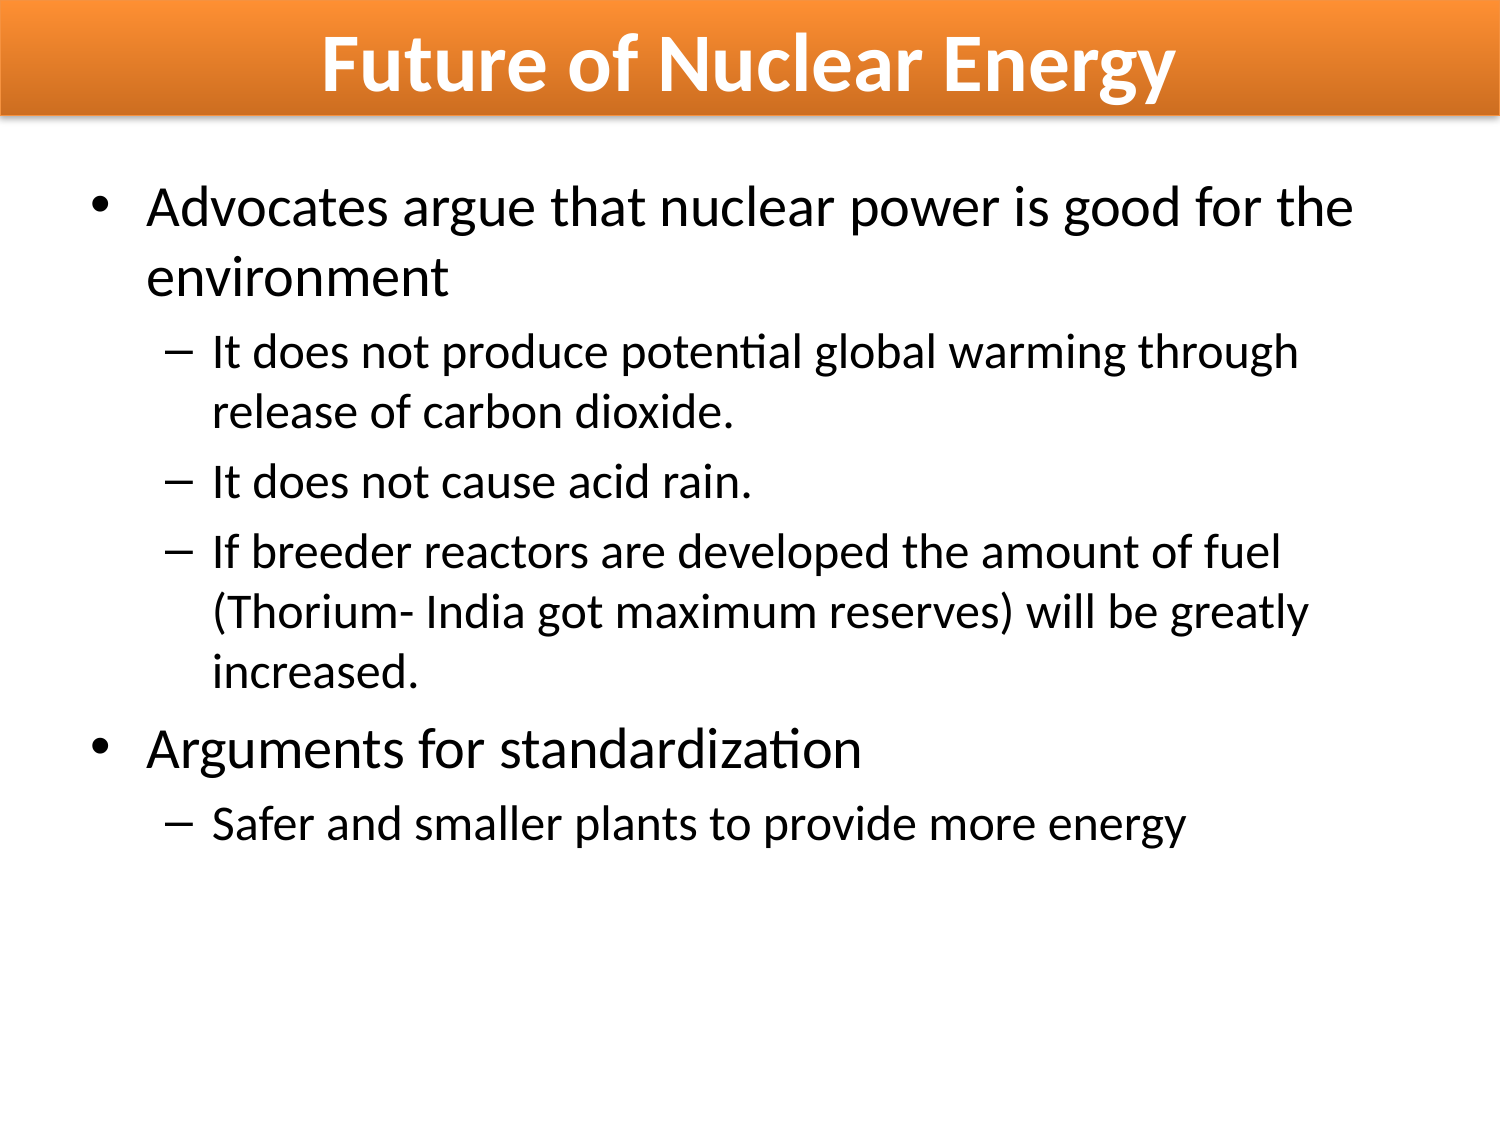

Future of Nuclear Energy
Advocates argue that nuclear power is good for the environment
It does not produce potential global warming through release of carbon dioxide.
It does not cause acid rain.
If breeder reactors are developed the amount of fuel (Thorium- India got maximum reserves) will be greatly increased.
Arguments for standardization
Safer and smaller plants to provide more energy